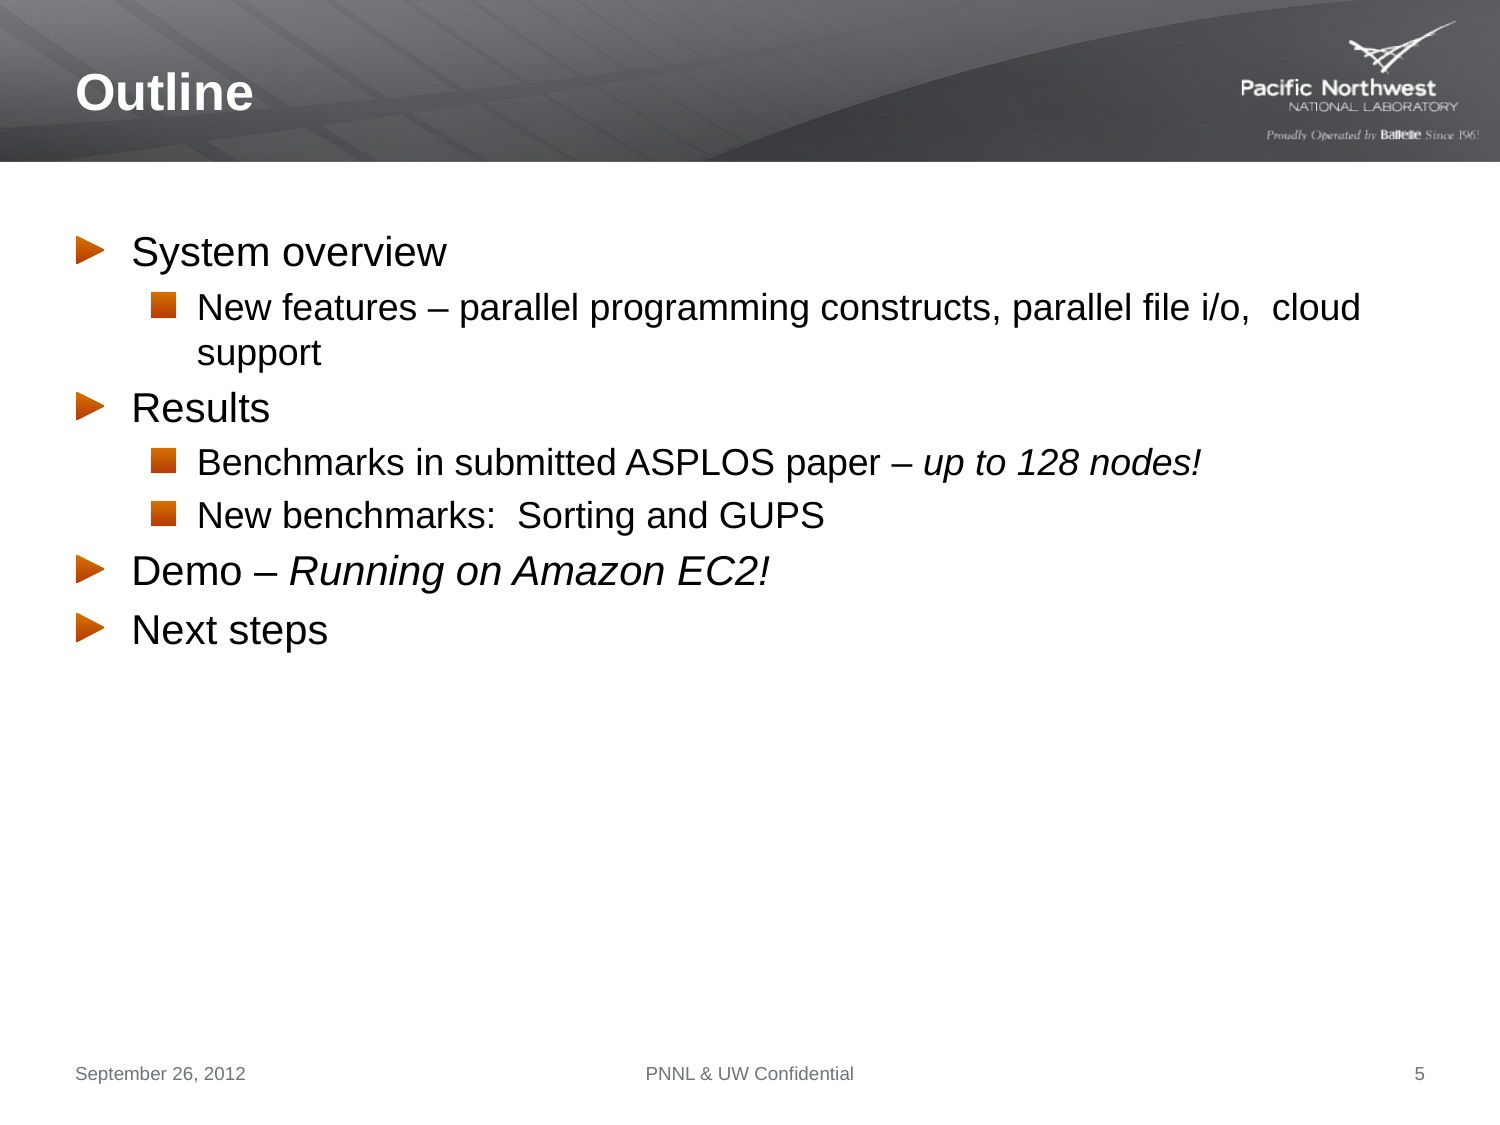

# Outline
System overview
New features – parallel programming constructs, parallel file i/o,  cloud support
Results
Benchmarks in submitted ASPLOS paper – up to 128 nodes!
New benchmarks:  Sorting and GUPS
Demo – Running on Amazon EC2!
Next steps
September 26, 2012
PNNL & UW Confidential
5